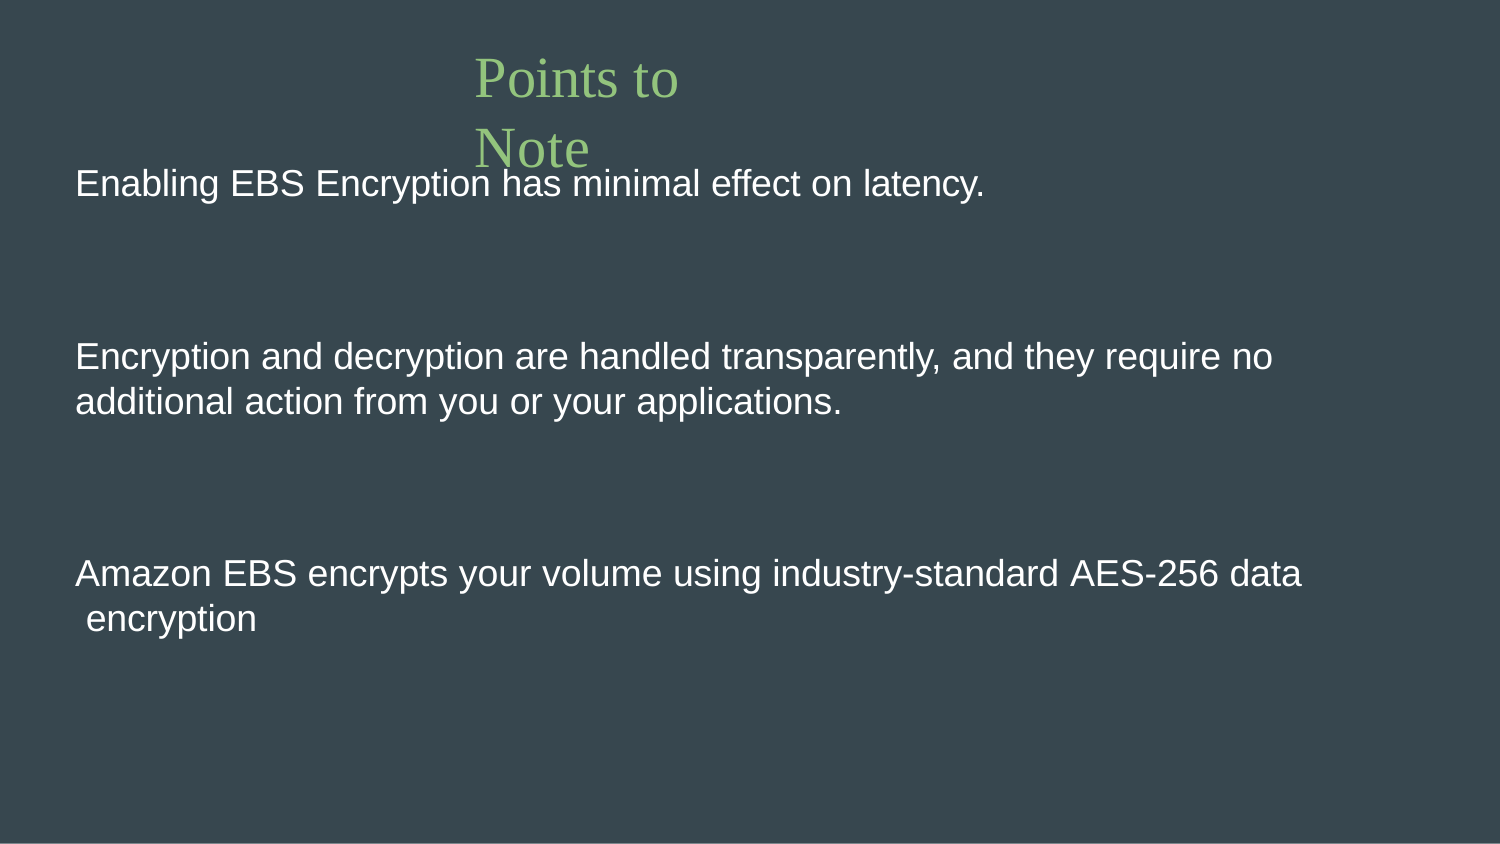

# Points to Note
Enabling EBS Encryption has minimal effect on latency.
Encryption and decryption are handled transparently, and they require no  additional action from you or your applications.
Amazon EBS encrypts your volume using industry-standard AES-256 data  encryption